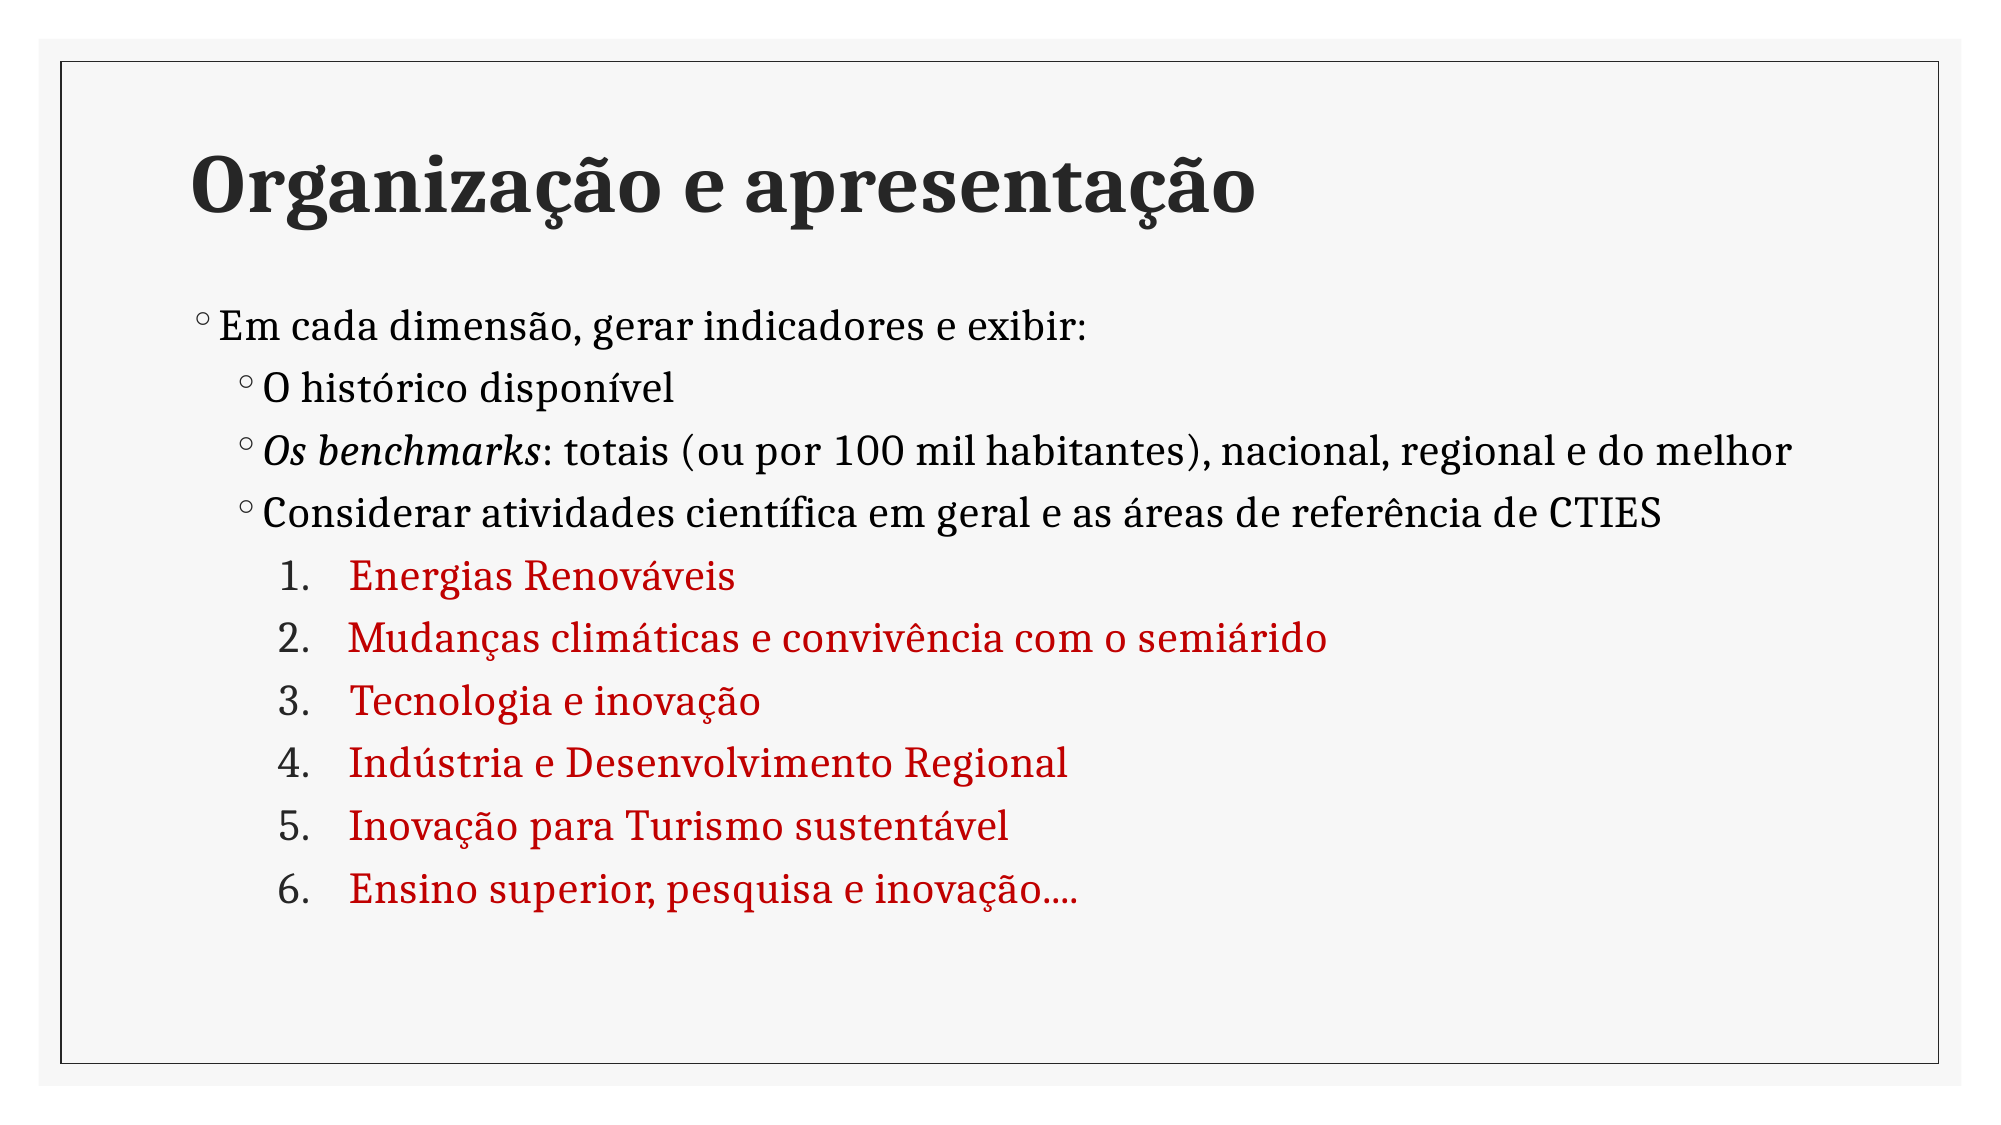

# Organização e apresentação
Em cada dimensão, gerar indicadores e exibir:
O histórico disponível
Os benchmarks: totais (ou por 100 mil habitantes), nacional, regional e do melhor
Considerar atividades científica em geral e as áreas de referência de CTIES
Energias Renováveis
Mudanças climáticas e convivência com o semiárido
Tecnologia e inovação
Indústria e Desenvolvimento Regional
Inovação para Turismo sustentável
Ensino superior, pesquisa e inovação....